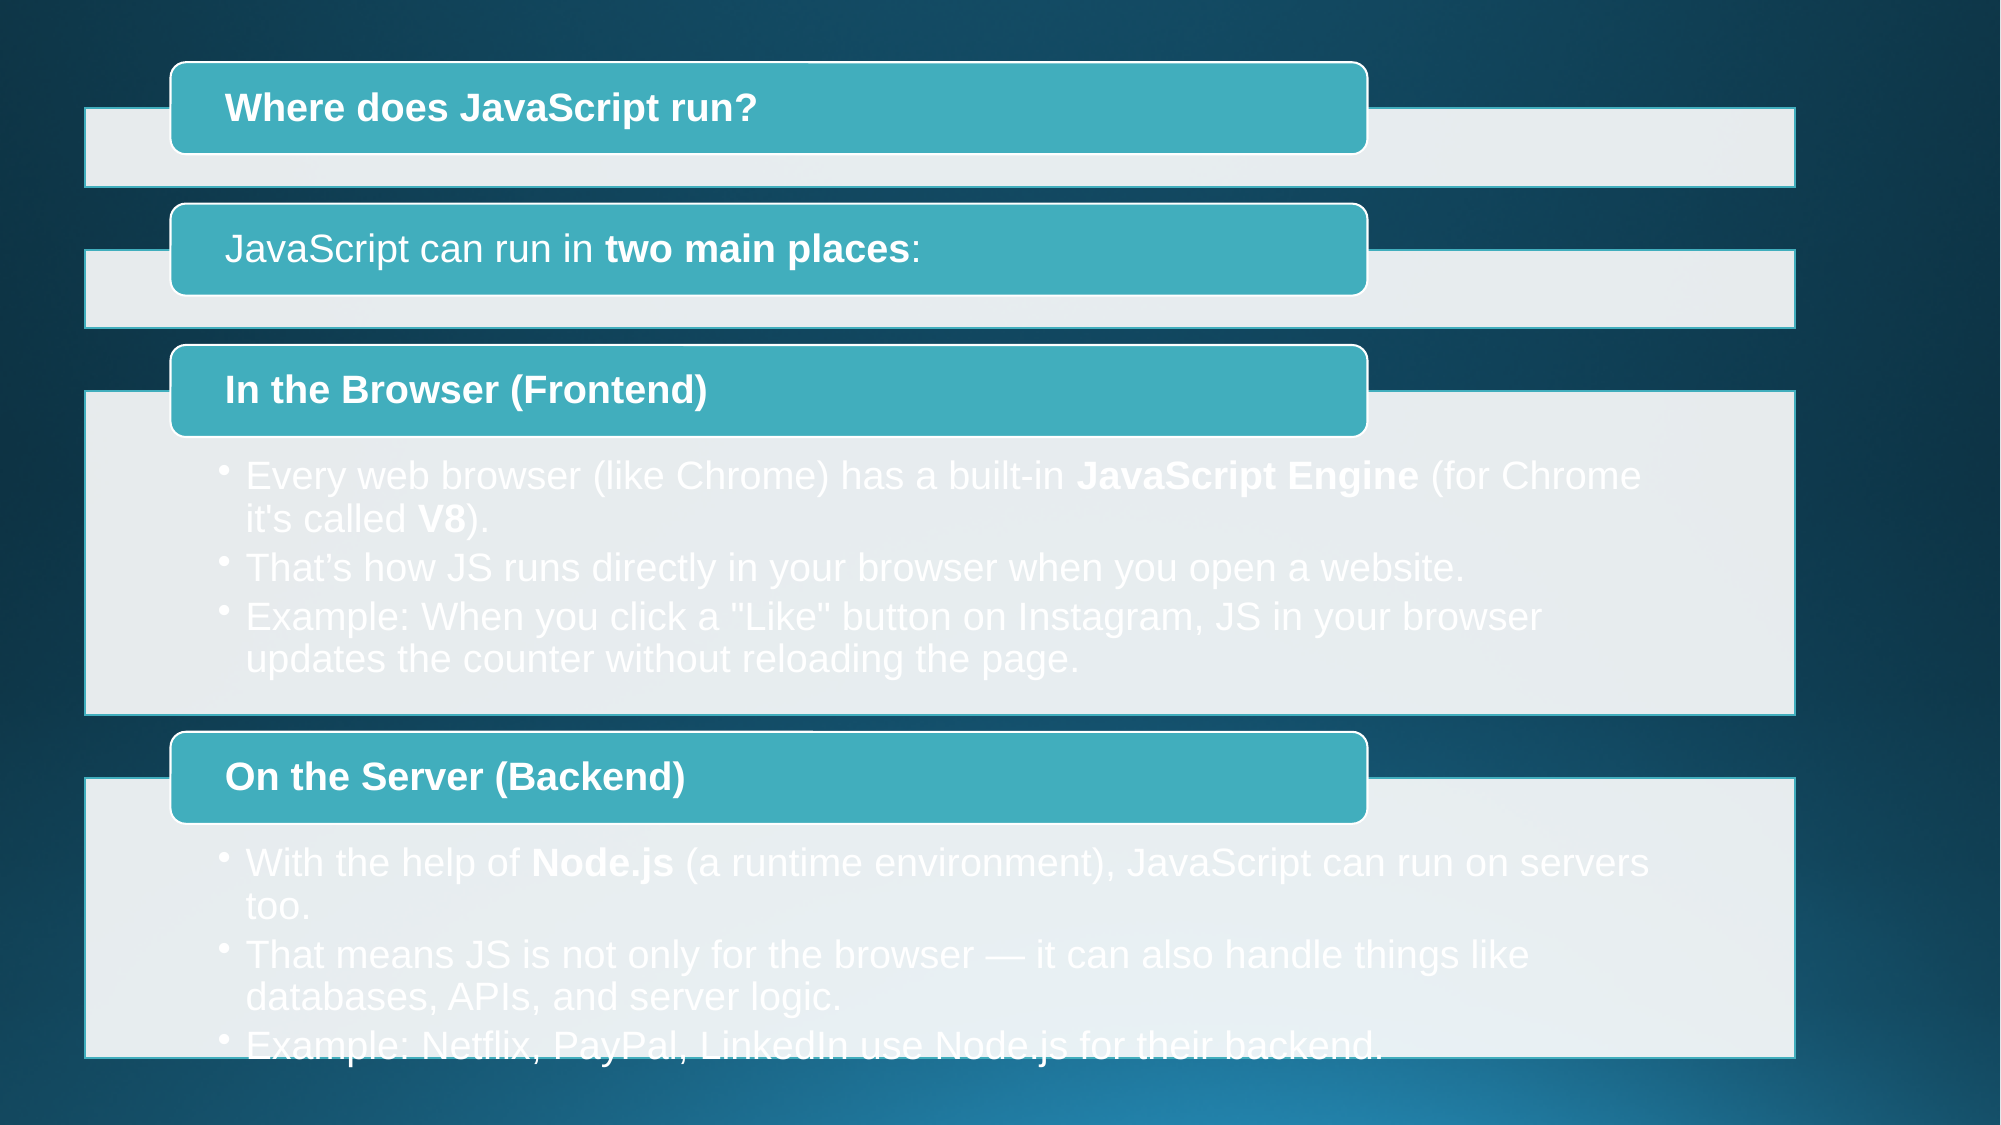

Where does JavaScript run?
JavaScript can run in two main places:
Every web browser (like Chrome) has a built-in JavaScript Engine (for Chrome it's called V8).
That’s how JS runs directly in your browser when you open a website.
Example: When you click a "Like" button on Instagram, JS in your browser updates the counter without reloading the page.
In the Browser (Frontend)
With the help of Node.js (a runtime environment), JavaScript can run on servers too.
That means JS is not only for the browser — it can also handle things like databases, APIs, and server logic.
Example: Netflix, PayPal, LinkedIn use Node.js for their backend.
On the Server (Backend)